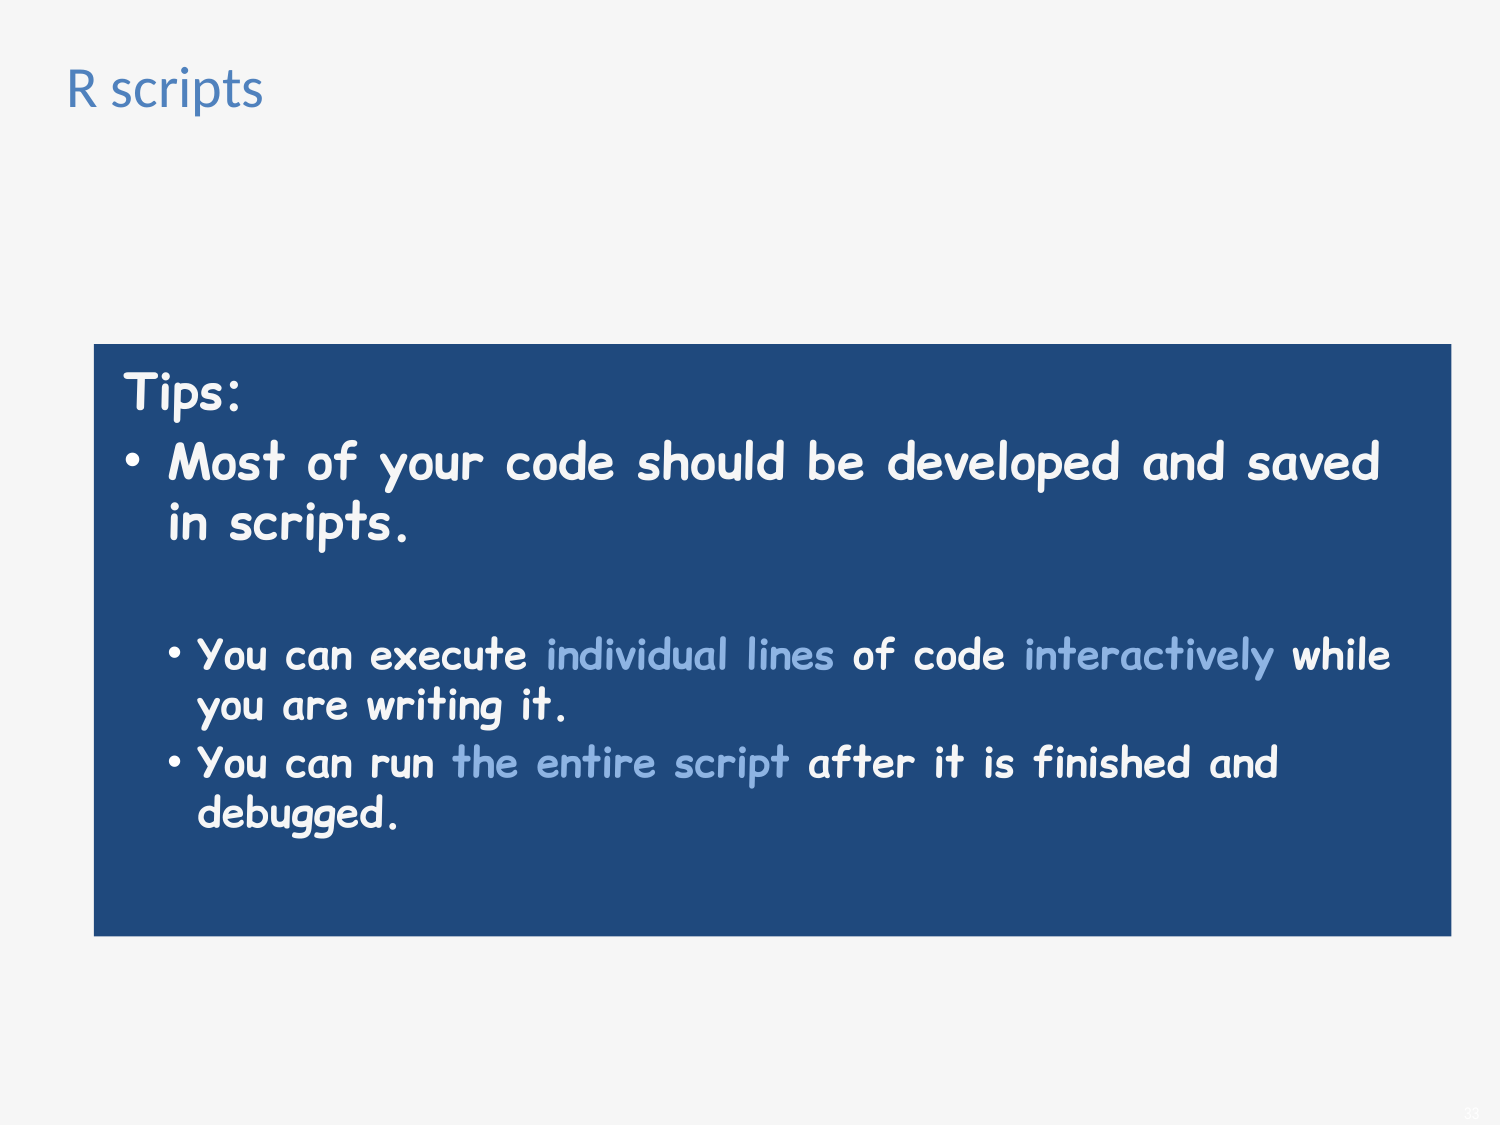

# R scripts

Tips:
Most of your code should be developed and saved in scripts.

You can execute individual lines of code interactively while you are writing it.
You can run the entire script after it is finished and debugged.